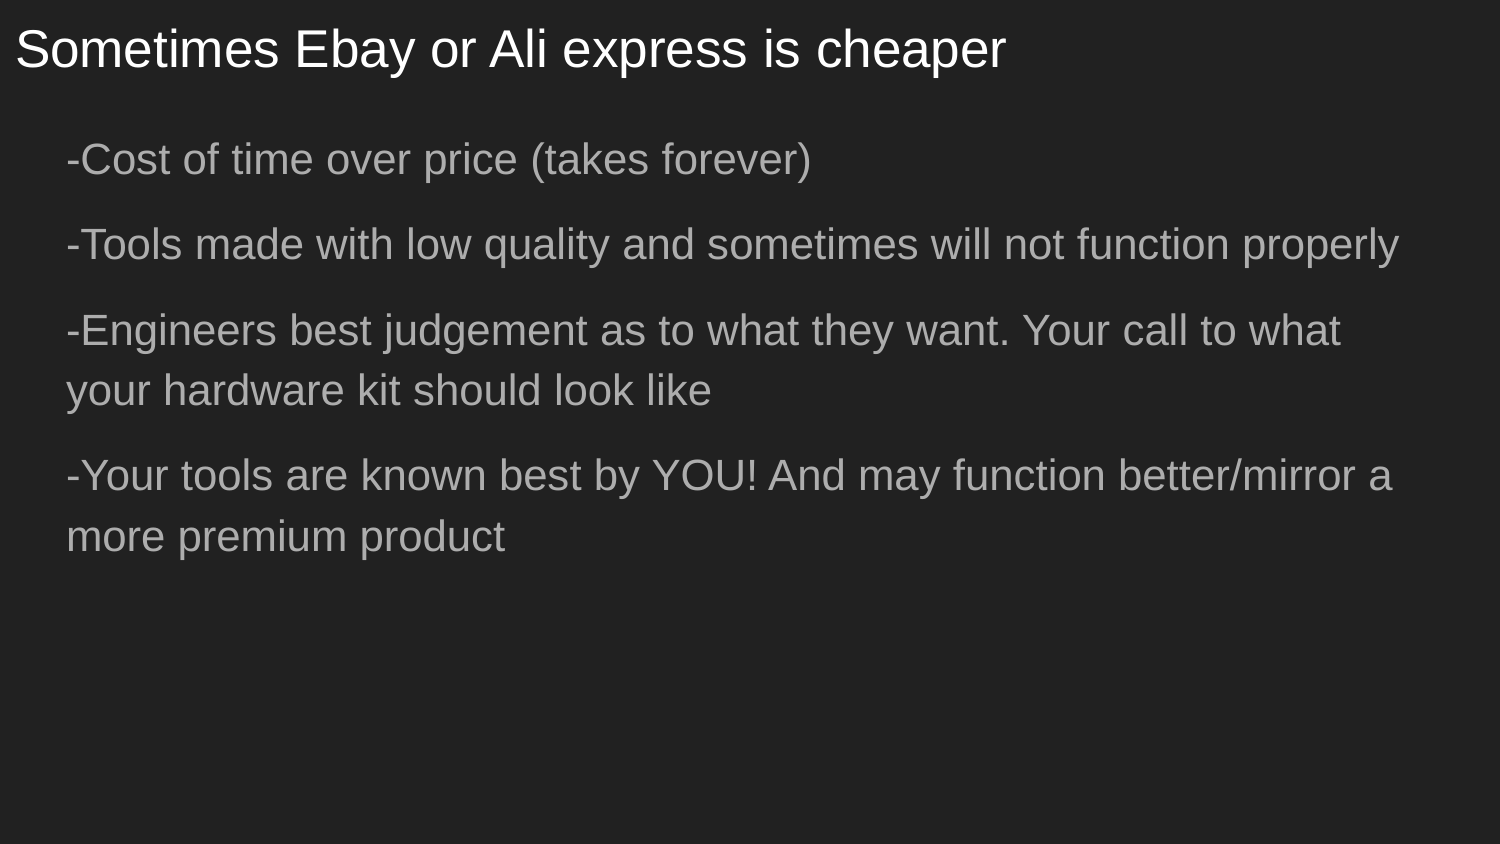

# Sometimes Ebay or Ali express is cheaper
-Cost of time over price (takes forever)
-Tools made with low quality and sometimes will not function properly
-Engineers best judgement as to what they want. Your call to what your hardware kit should look like
-Your tools are known best by YOU! And may function better/mirror a more premium product